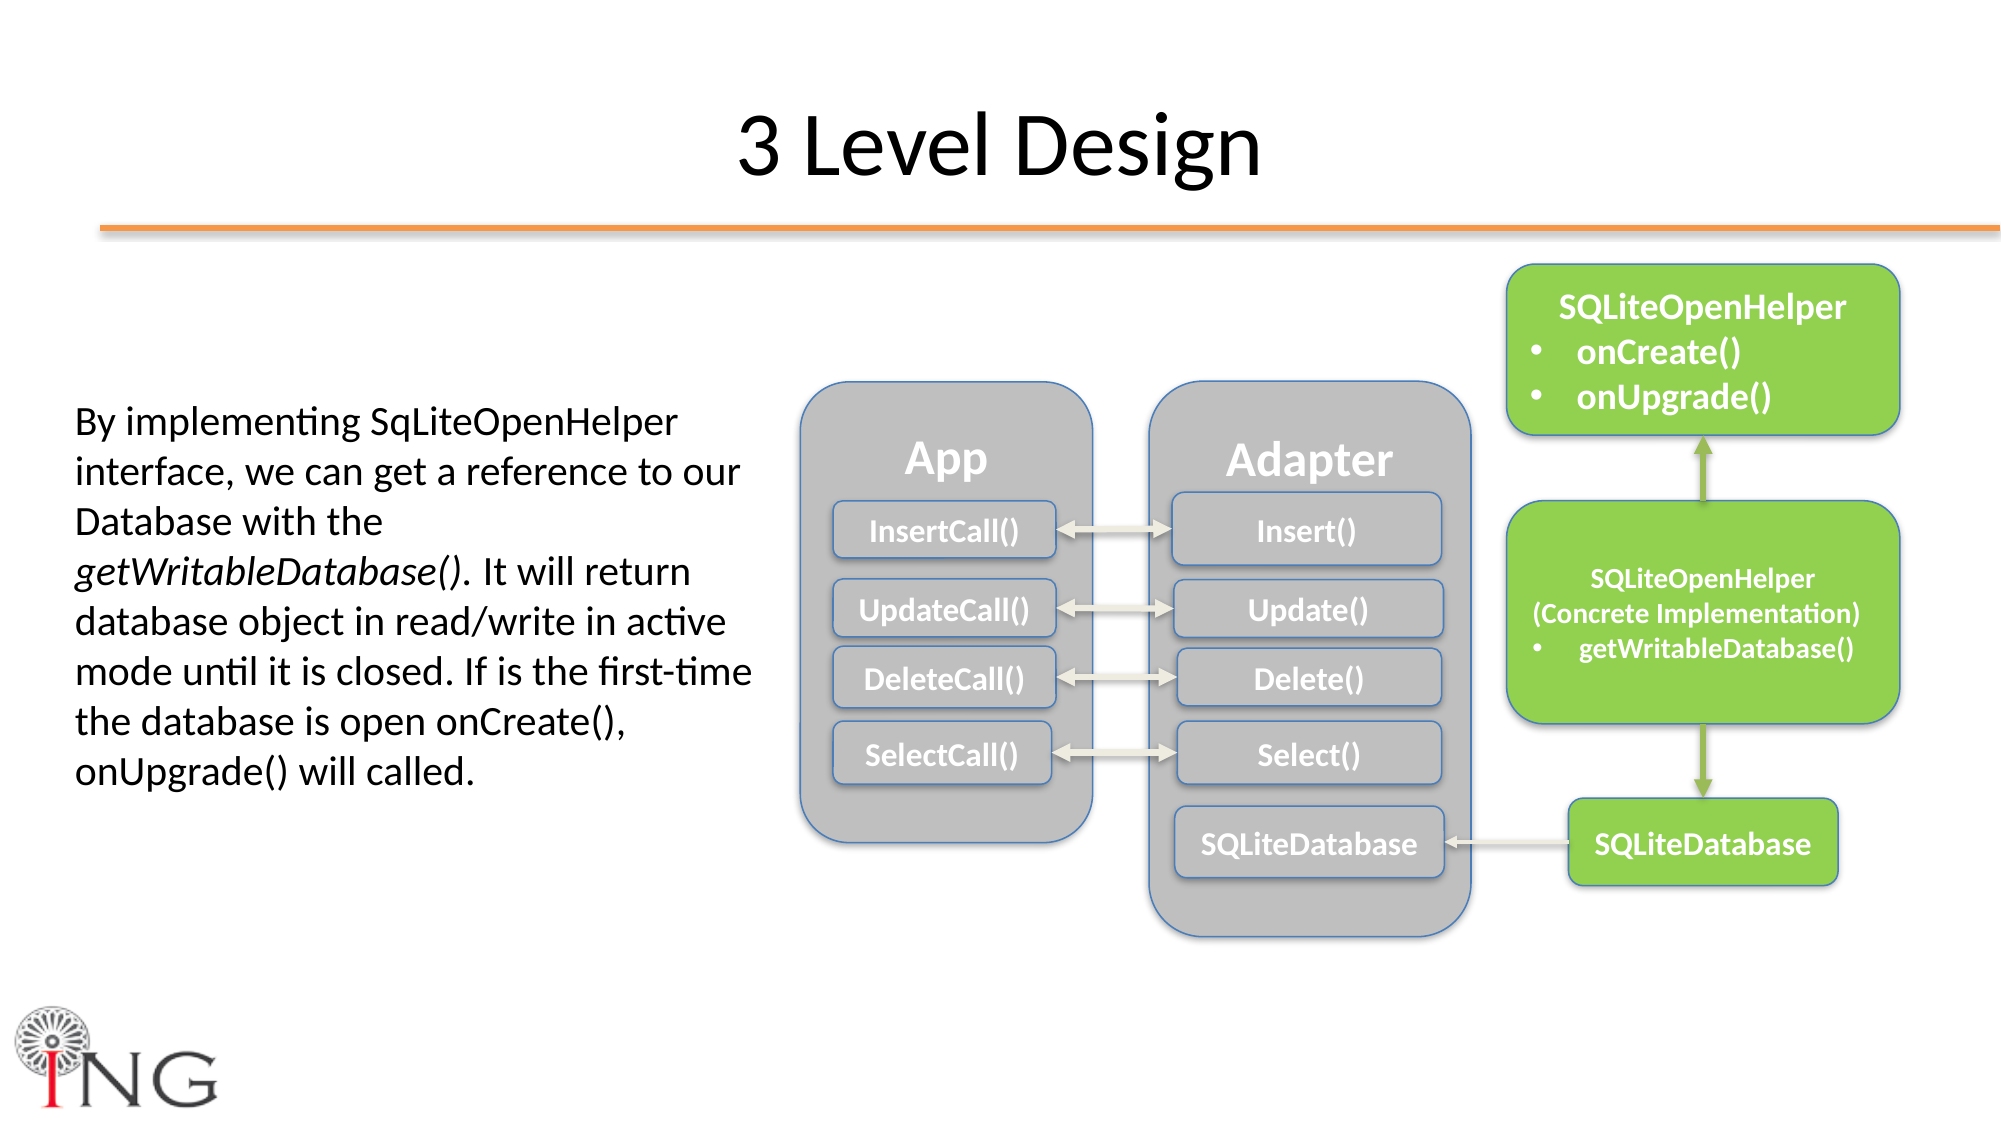

# 3 Level Design
SQLiteOpenHelper
onCreate()
onUpgrade()

Adapter

App

Insert()
SQLiteOpenHelper
(Concrete Implementation)
getWritableDatabase()
InsertCall()
UpdateCall()
Update()
DeleteCall()
Delete()
SelectCall()
Select()
SQLiteDatabase
SQLiteDatabase

By implementing SqLiteOpenHelper interface, we can get a reference to our Database with the getWritableDatabase(). It will return database object in read/write in active mode until it is closed. If is the first-time the database is open onCreate(), onUpgrade() will called.